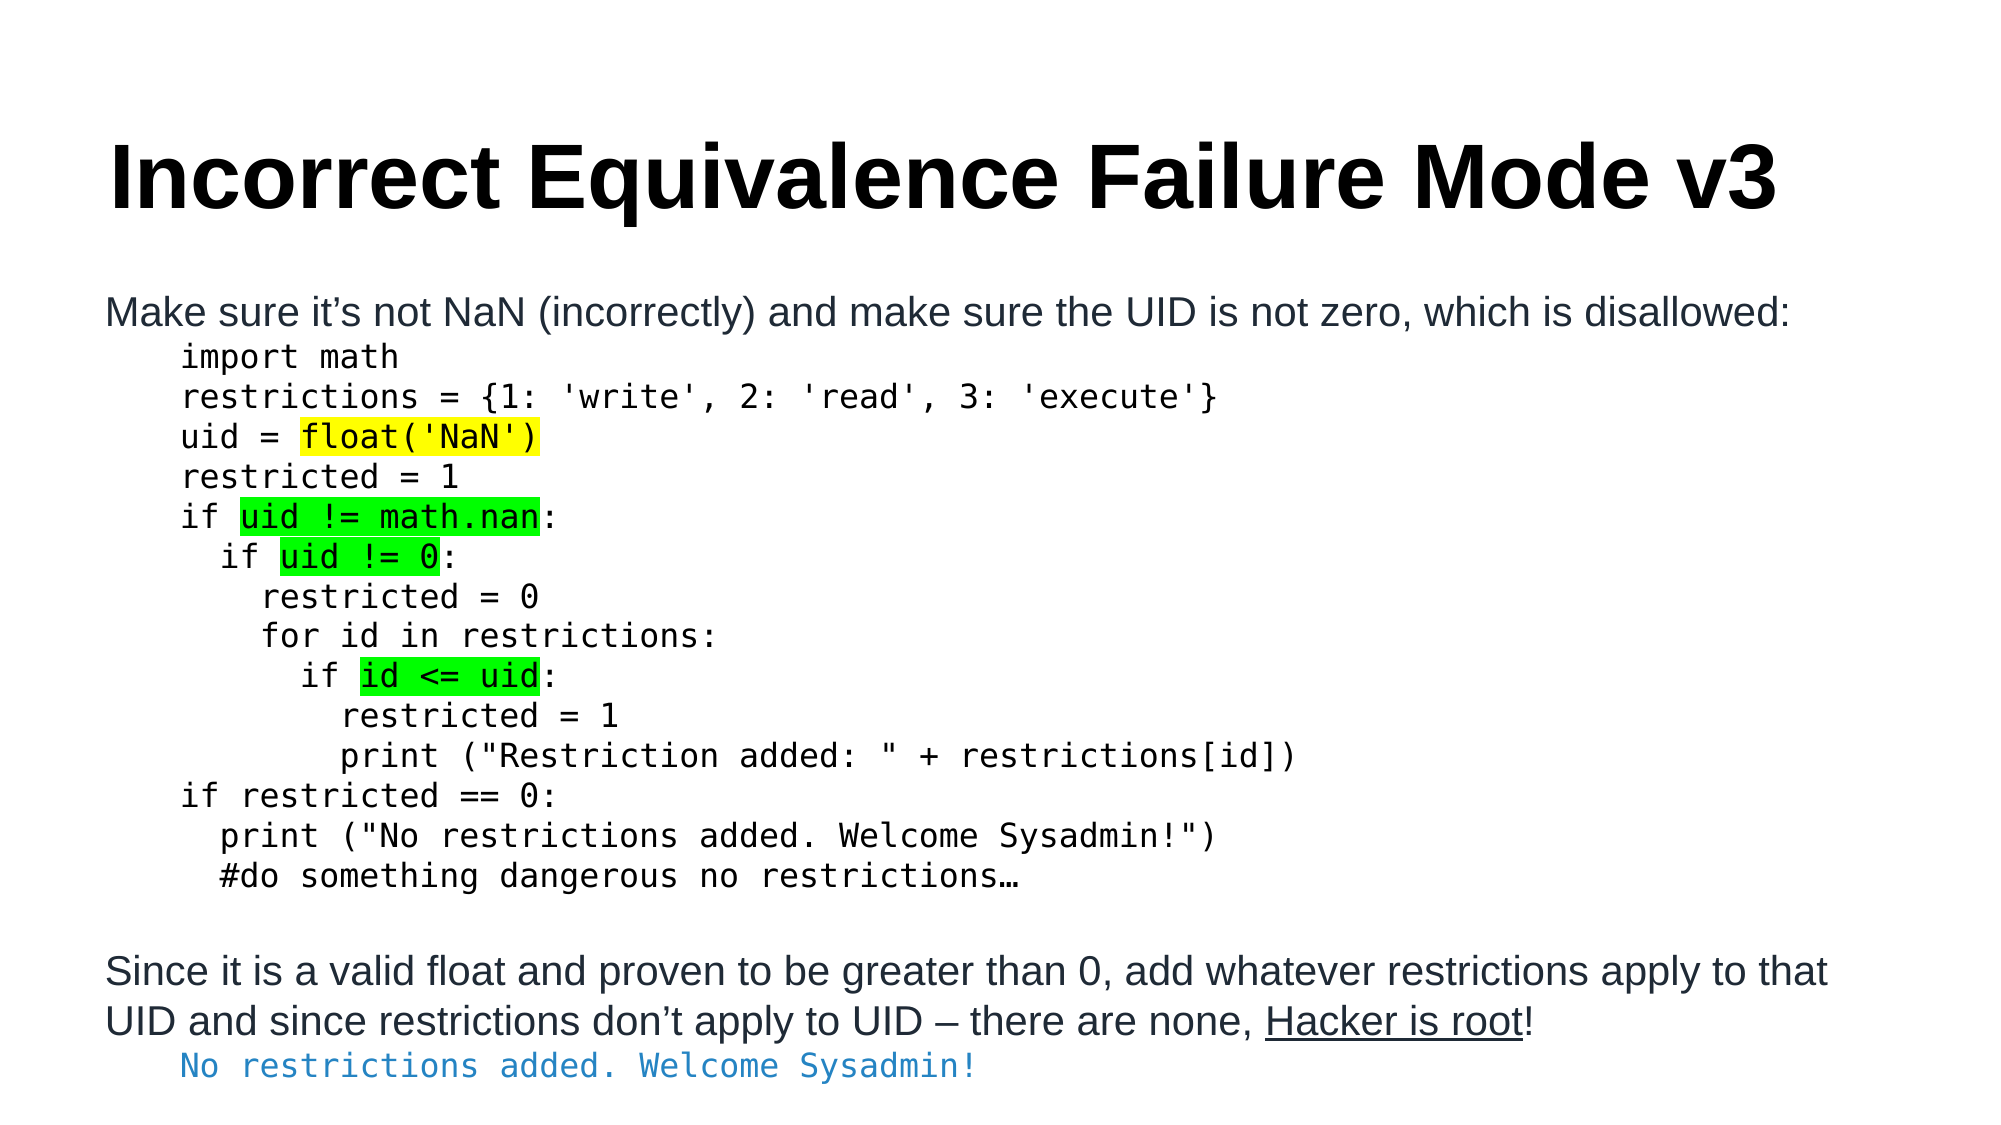

Incorrect Equivalence Failure Mode v3
Make sure it’s not NaN (incorrectly) and make sure the UID is not zero, which is disallowed:
import math
restrictions = {1: 'write', 2: 'read', 3: 'execute'}
uid = float('NaN')
restricted = 1
if uid != math.nan:
  if uid != 0:
    restricted = 0
    for id in restrictions:
      if id <= uid:
        restricted = 1
        print ("Restriction added: " + restrictions[id])
if restricted == 0:
  print ("No restrictions added. Welcome Sysadmin!")
  #do something dangerous no restrictions…

Since it is a valid float and proven to be greater than 0, add whatever restrictions apply to that UID and since restrictions don’t apply to UID – there are none, Hacker is root!
No restrictions added. Welcome Sysadmin!